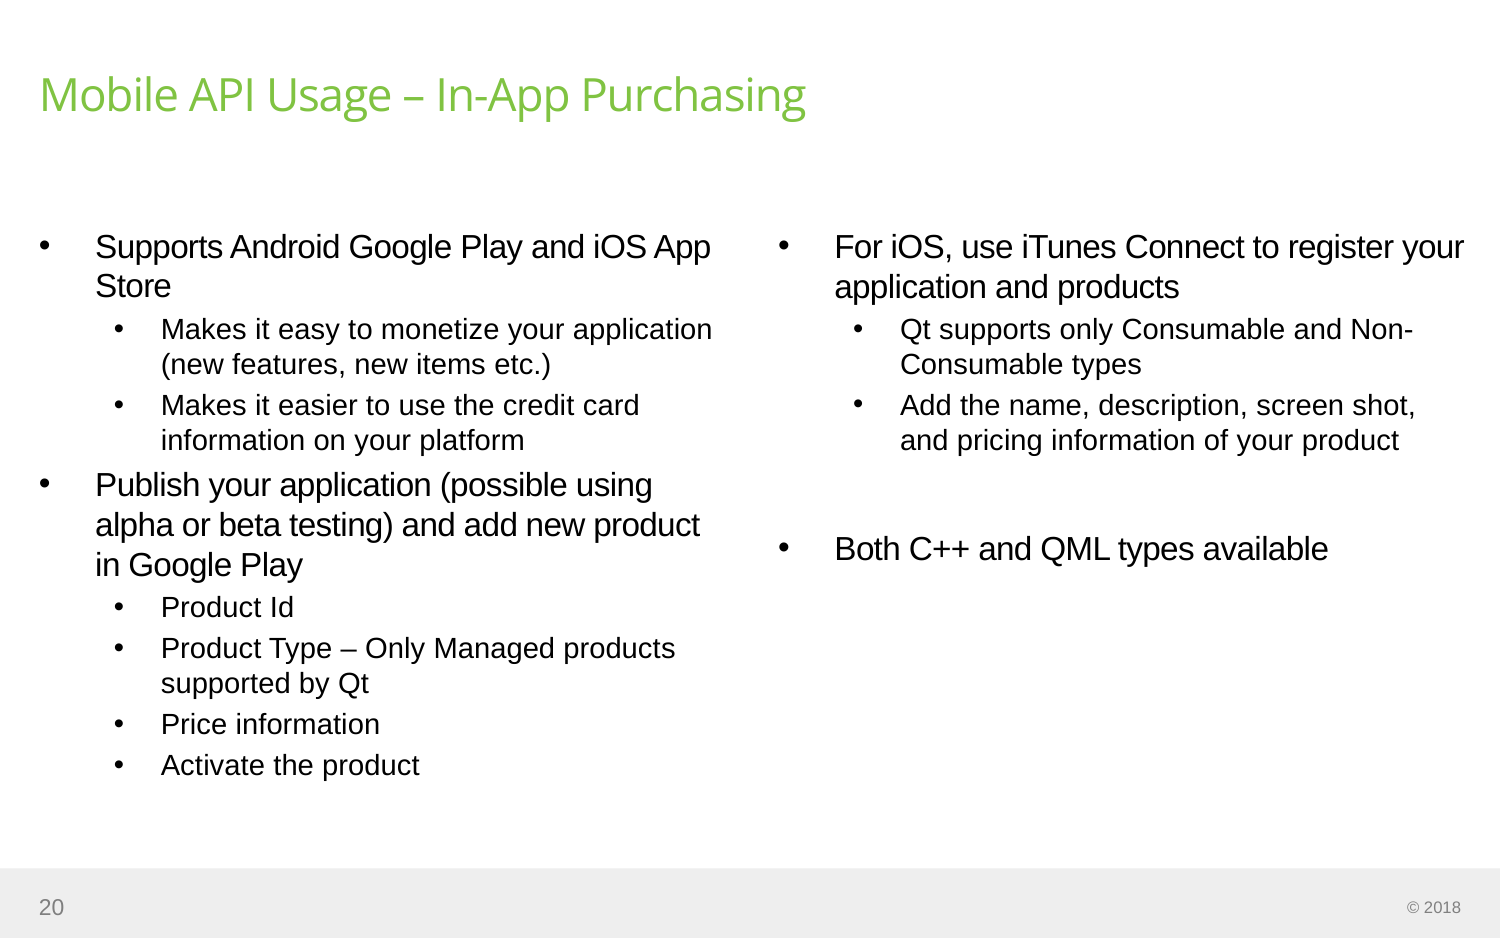

# Mobile API Usage – In-App Purchasing
Supports Android Google Play and iOS App Store
Makes it easy to monetize your application (new features, new items etc.)
Makes it easier to use the credit card information on your platform
Publish your application (possible using alpha or beta testing) and add new product in Google Play
Product Id
Product Type – Only Managed products supported by Qt
Price information
Activate the product

For iOS, use iTunes Connect to register your application and products
Qt supports only Consumable and Non-Consumable types
Add the name, description, screen shot, and pricing information of your product

Both C++ and QML types available

20
© 2018